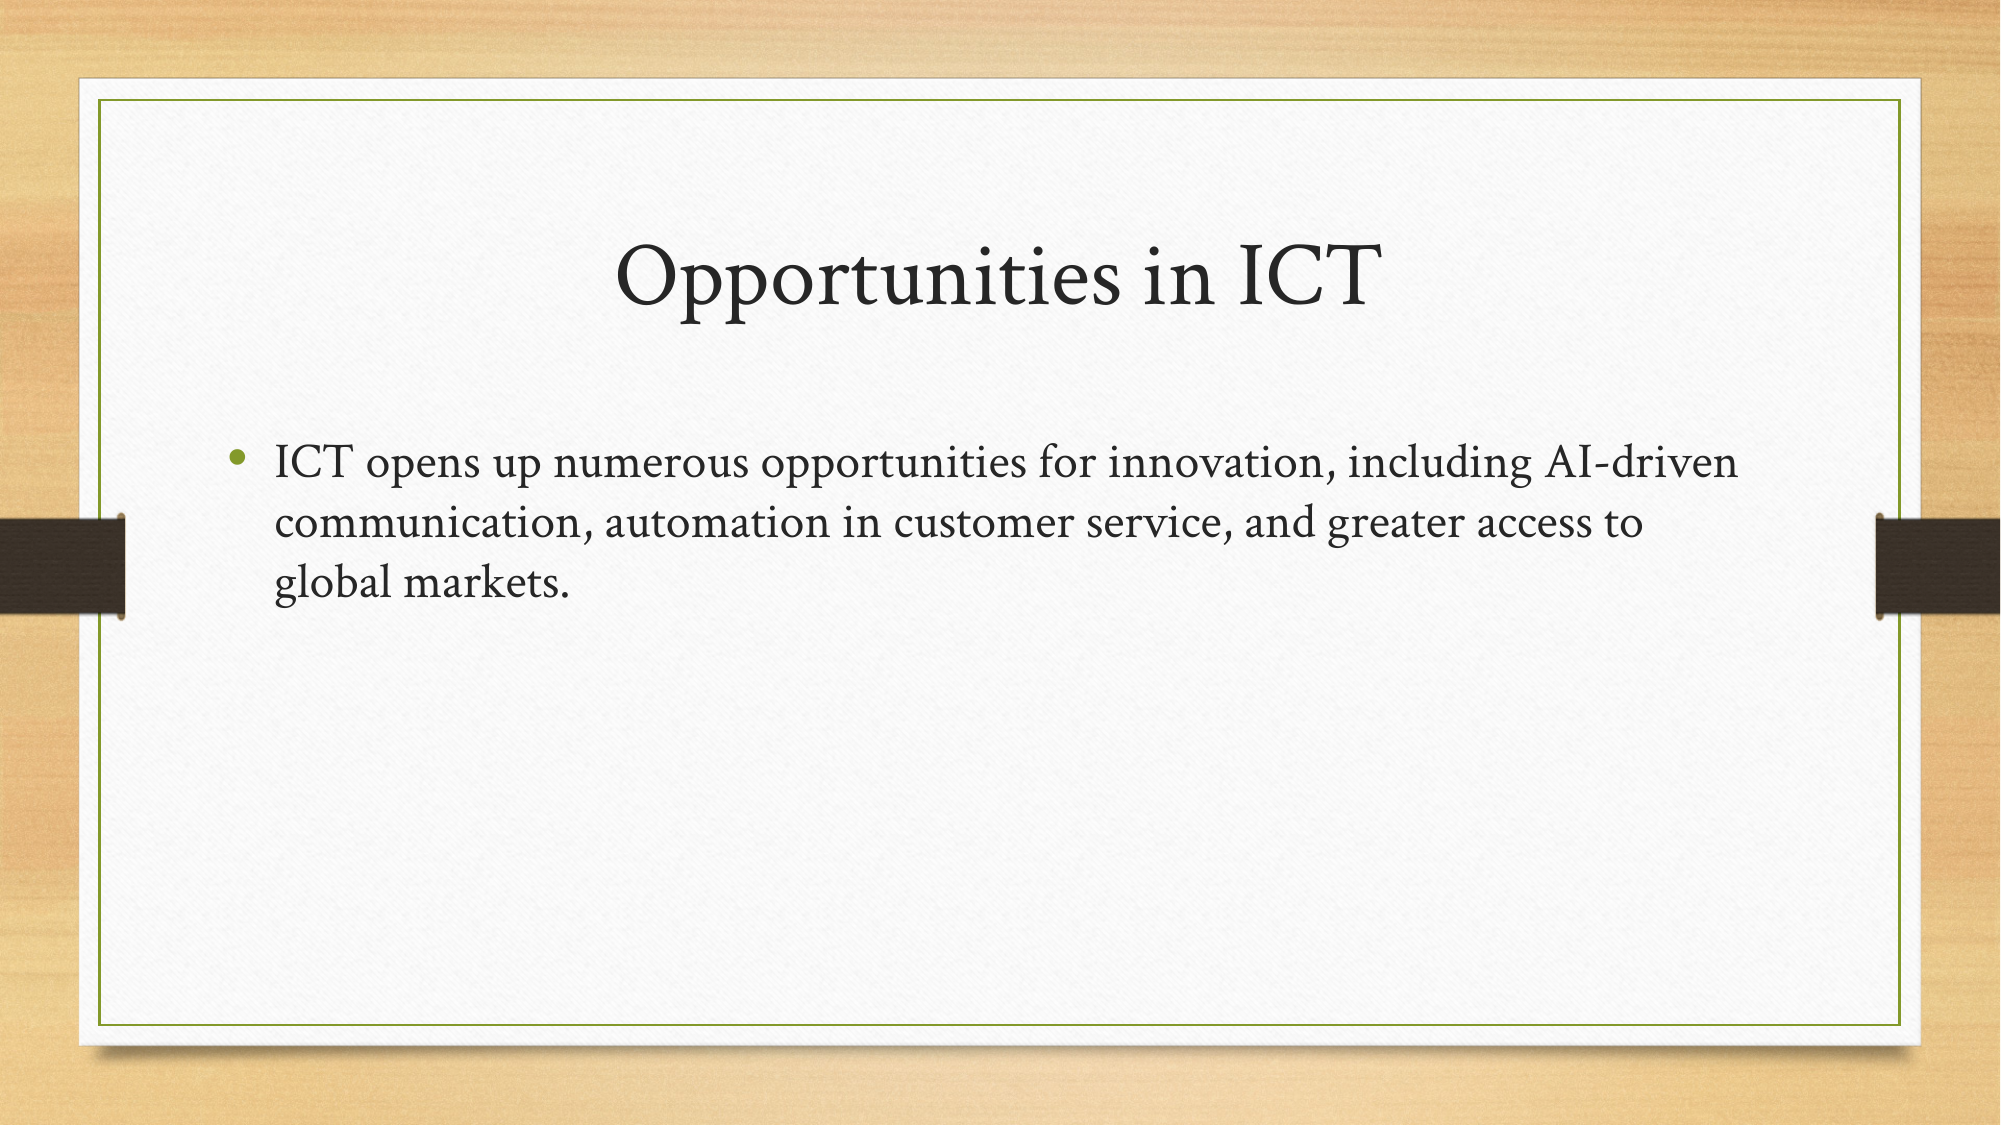

# Opportunities in ICT
ICT opens up numerous opportunities for innovation, including AI-driven communication, automation in customer service, and greater access to global markets.